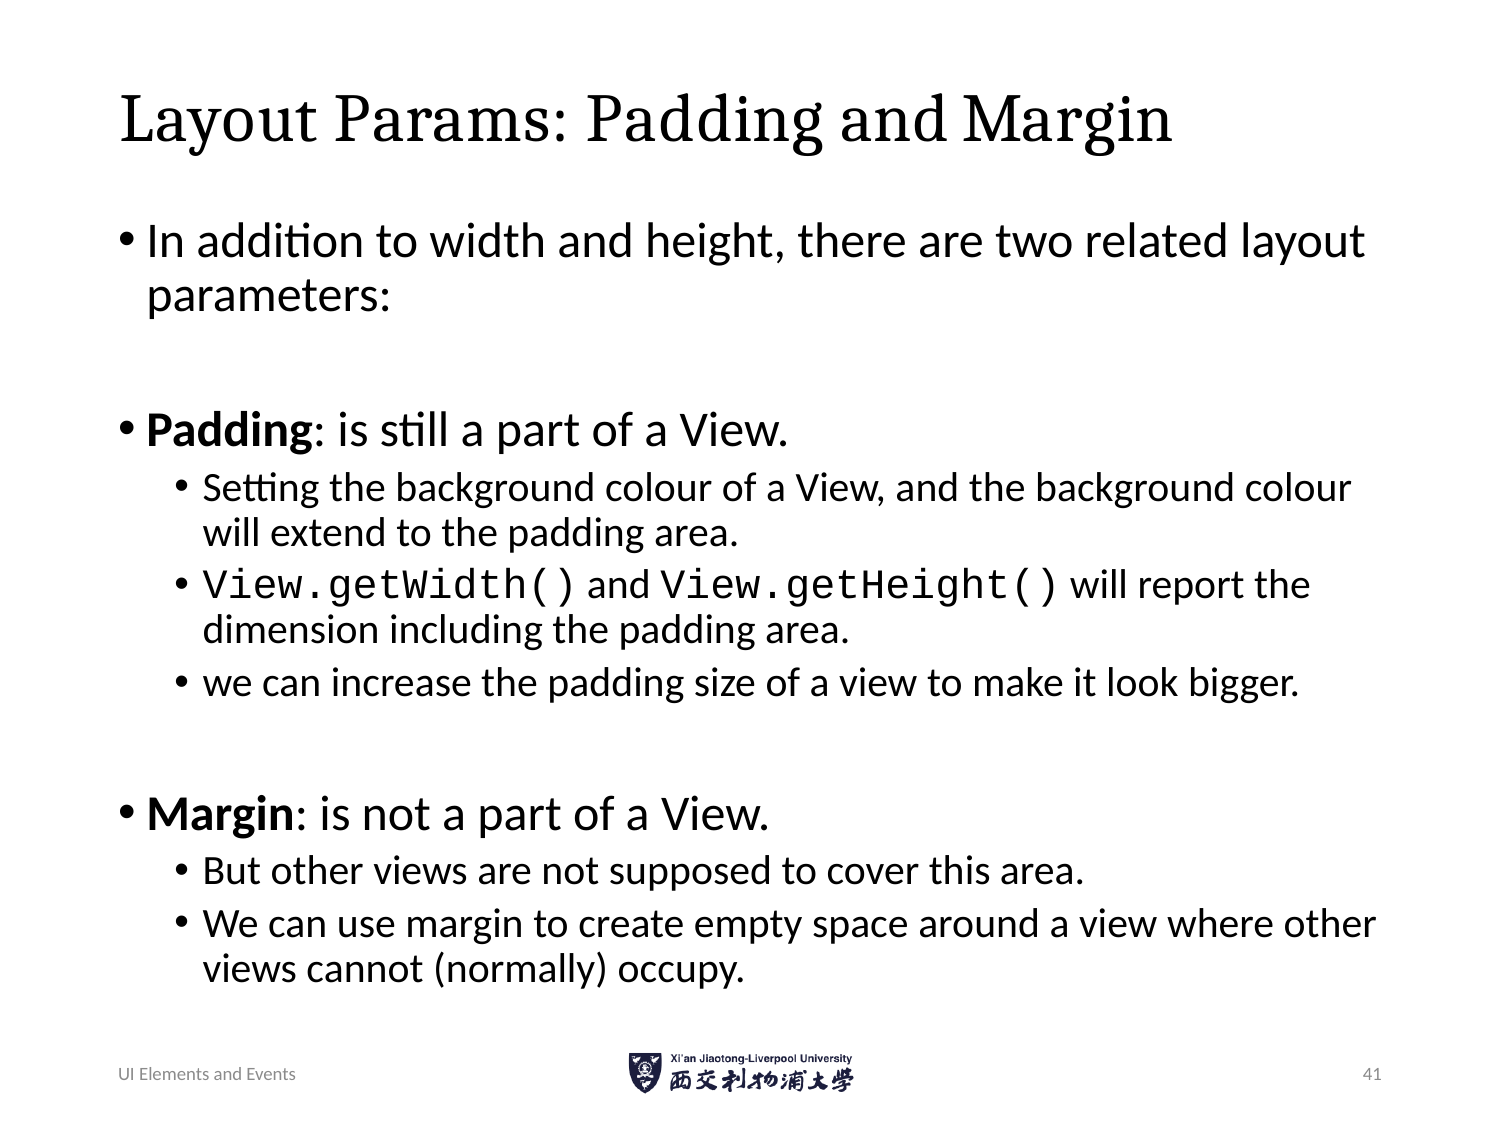

# Layout Params: Padding and Margin
In addition to width and height, there are two related layout parameters:

Padding: is still a part of a View.
Setting the background colour of a View, and the background colour will extend to the padding area.
View.getWidth() and View.getHeight() will report the dimension including the padding area.
we can increase the padding size of a view to make it look bigger.

Margin: is not a part of a View.
But other views are not supposed to cover this area.
We can use margin to create empty space around a view where other views cannot (normally) occupy.

UI Elements and Events
41